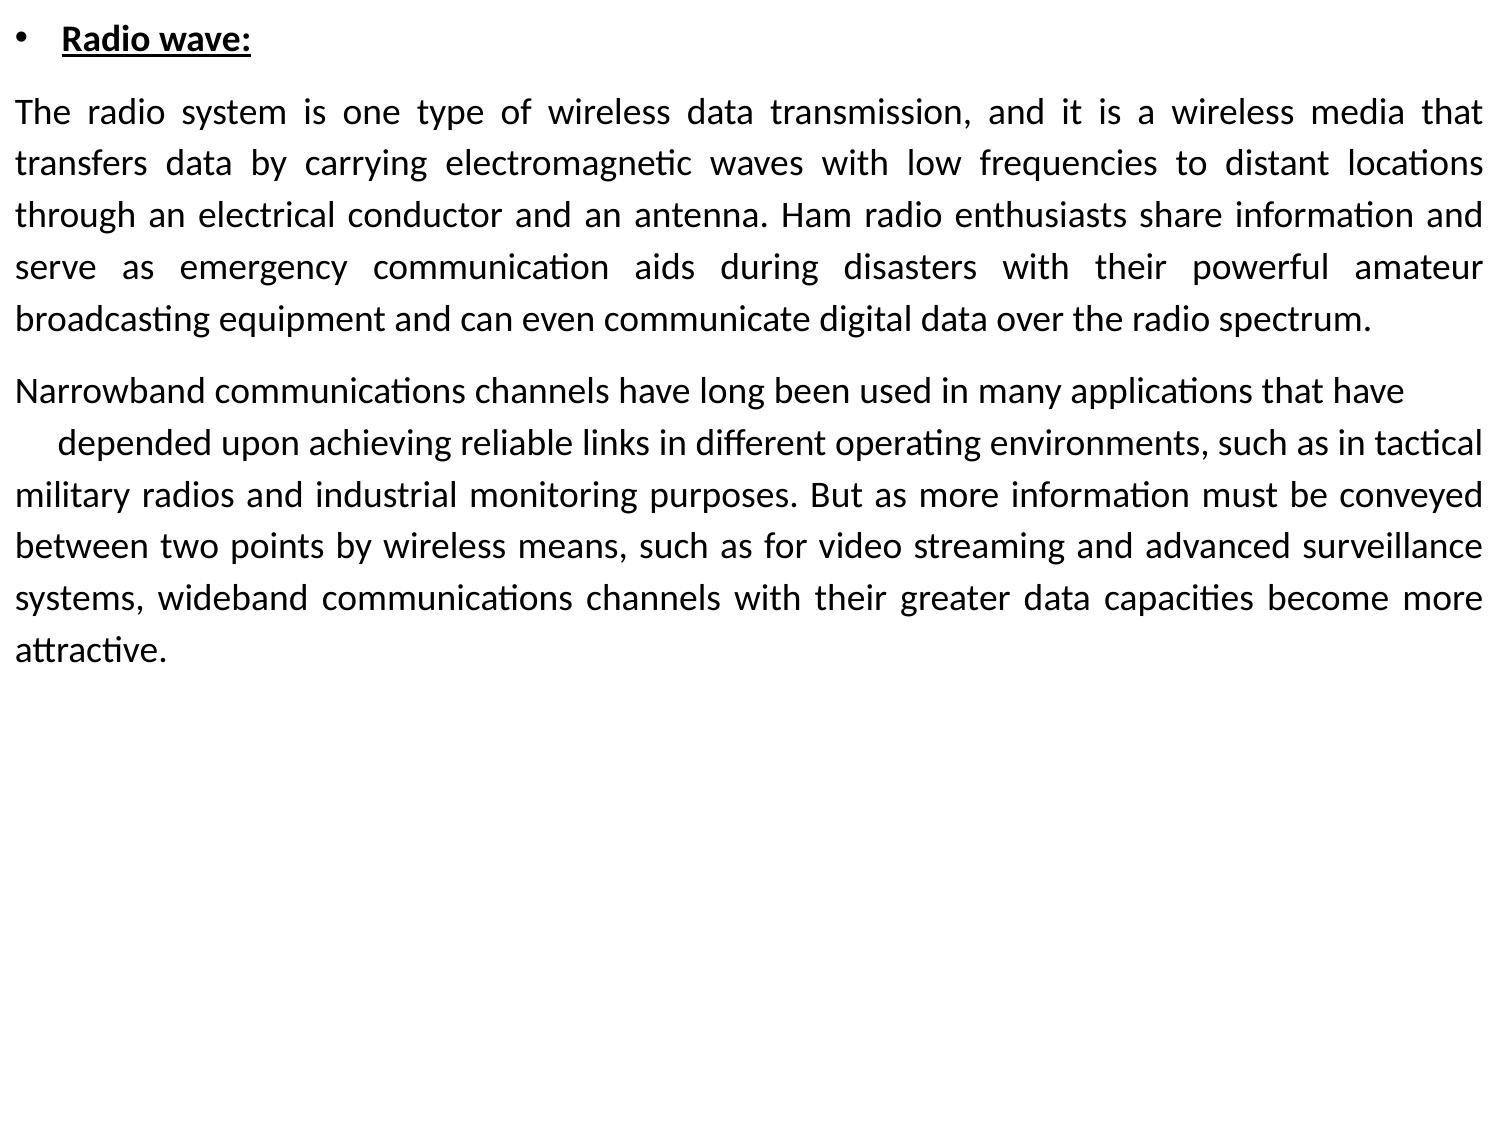

Radio wave:
The radio system is one type of wireless data transmission, and it is a wireless media that transfers data by carrying electromagnetic waves with low frequencies to distant locations through an electrical conductor and an antenna. Ham radio enthusiasts share information and serve as emergency communication aids during disasters with their powerful amateur broadcasting equipment and can even communicate digital data over the radio spectrum.
Narrowband communications channels have long been used in many applications that have               depended upon achieving reliable links in different operating environments, such as in tactical military radios and industrial monitoring purposes. But as more information must be conveyed between two points by wireless means, such as for video streaming and advanced surveillance systems, wideband communications channels with their greater data capacities become more attractive.